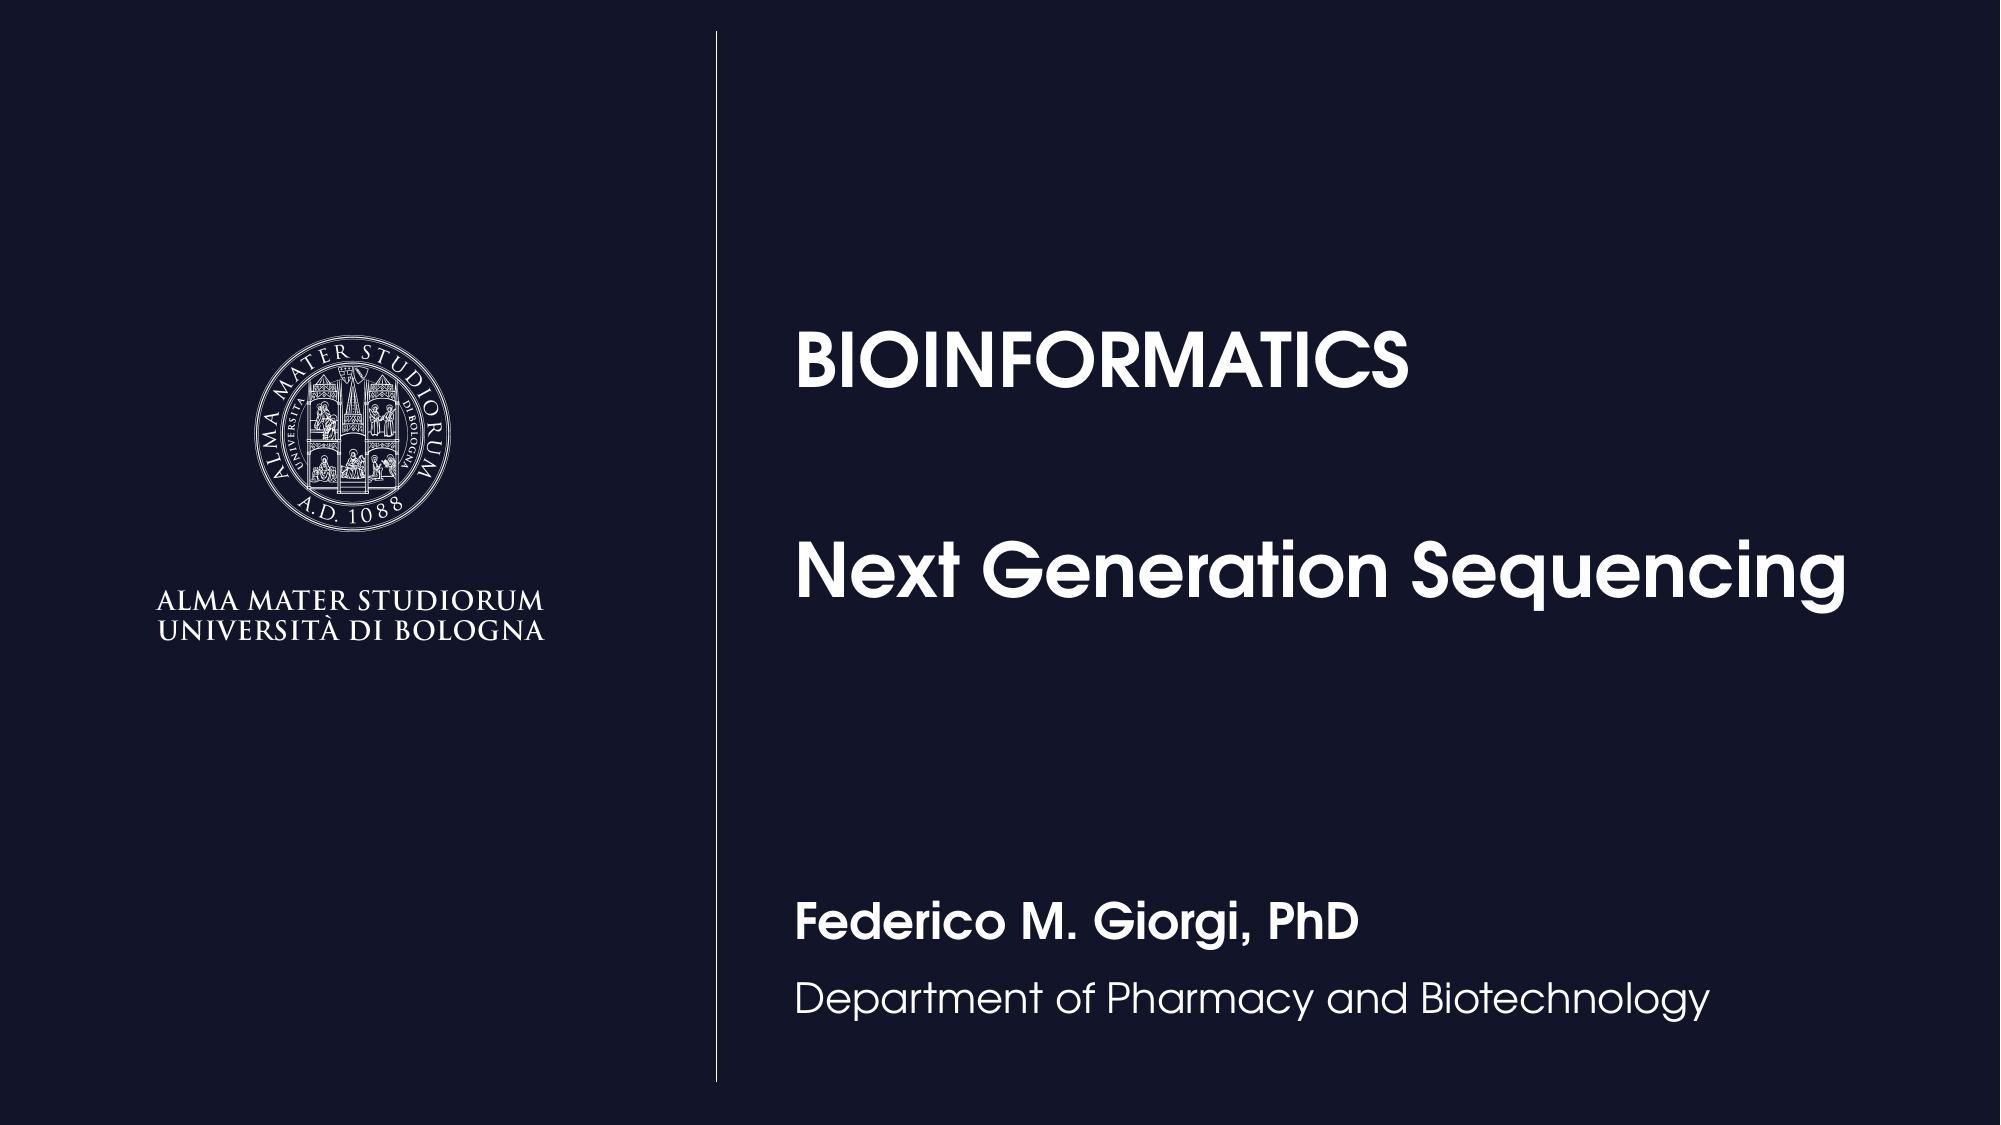

BIOINFORMATICS

Next Generation Sequencing
Federico M. Giorgi, PhD
Department of Pharmacy and Biotechnology